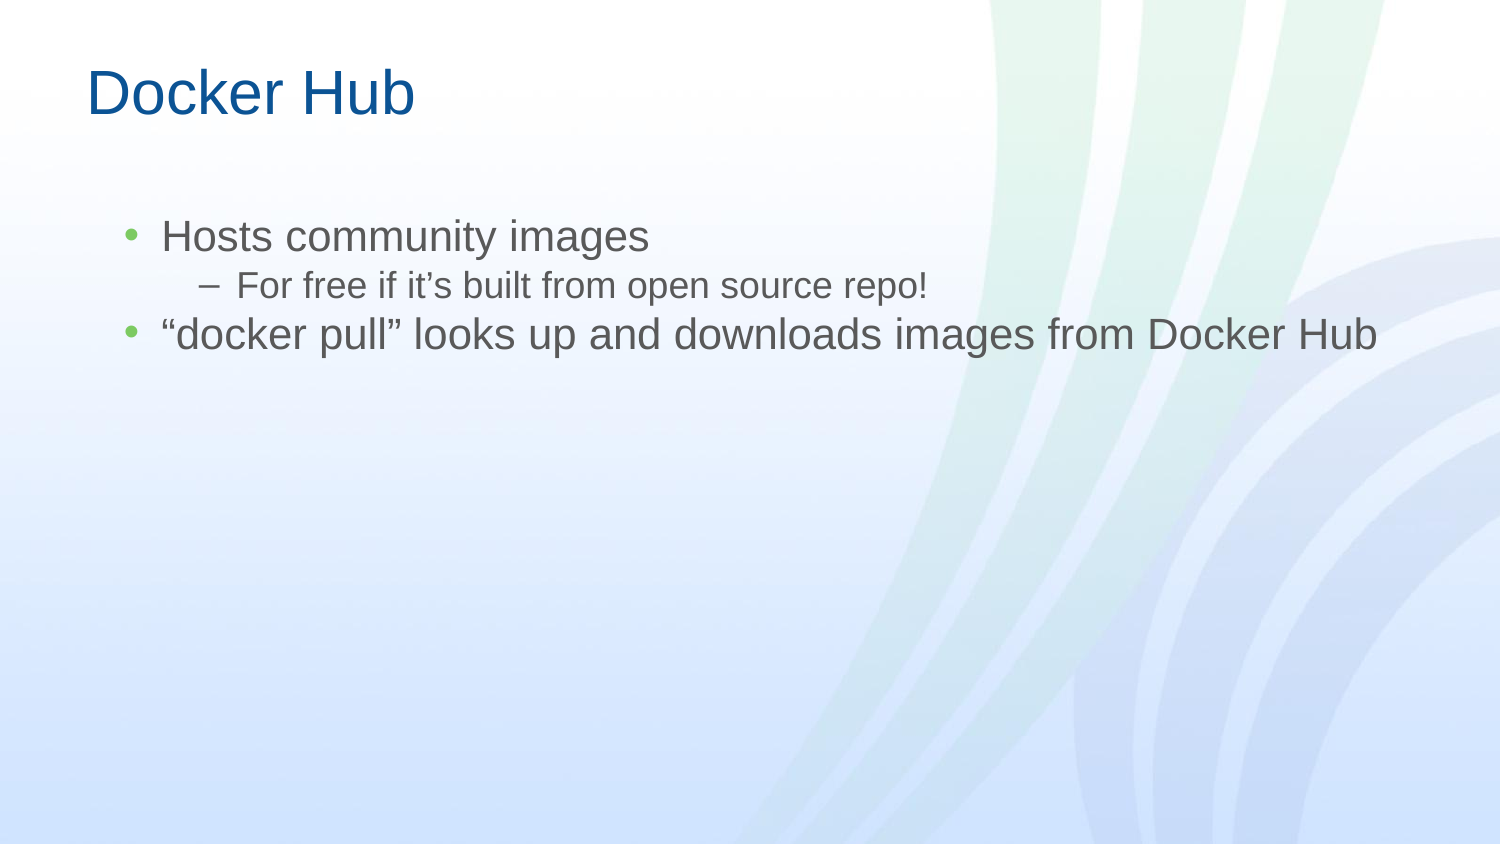

# Docker Hub
Hosts community images
For free if it’s built from open source repo!
“docker pull” looks up and downloads images from Docker Hub